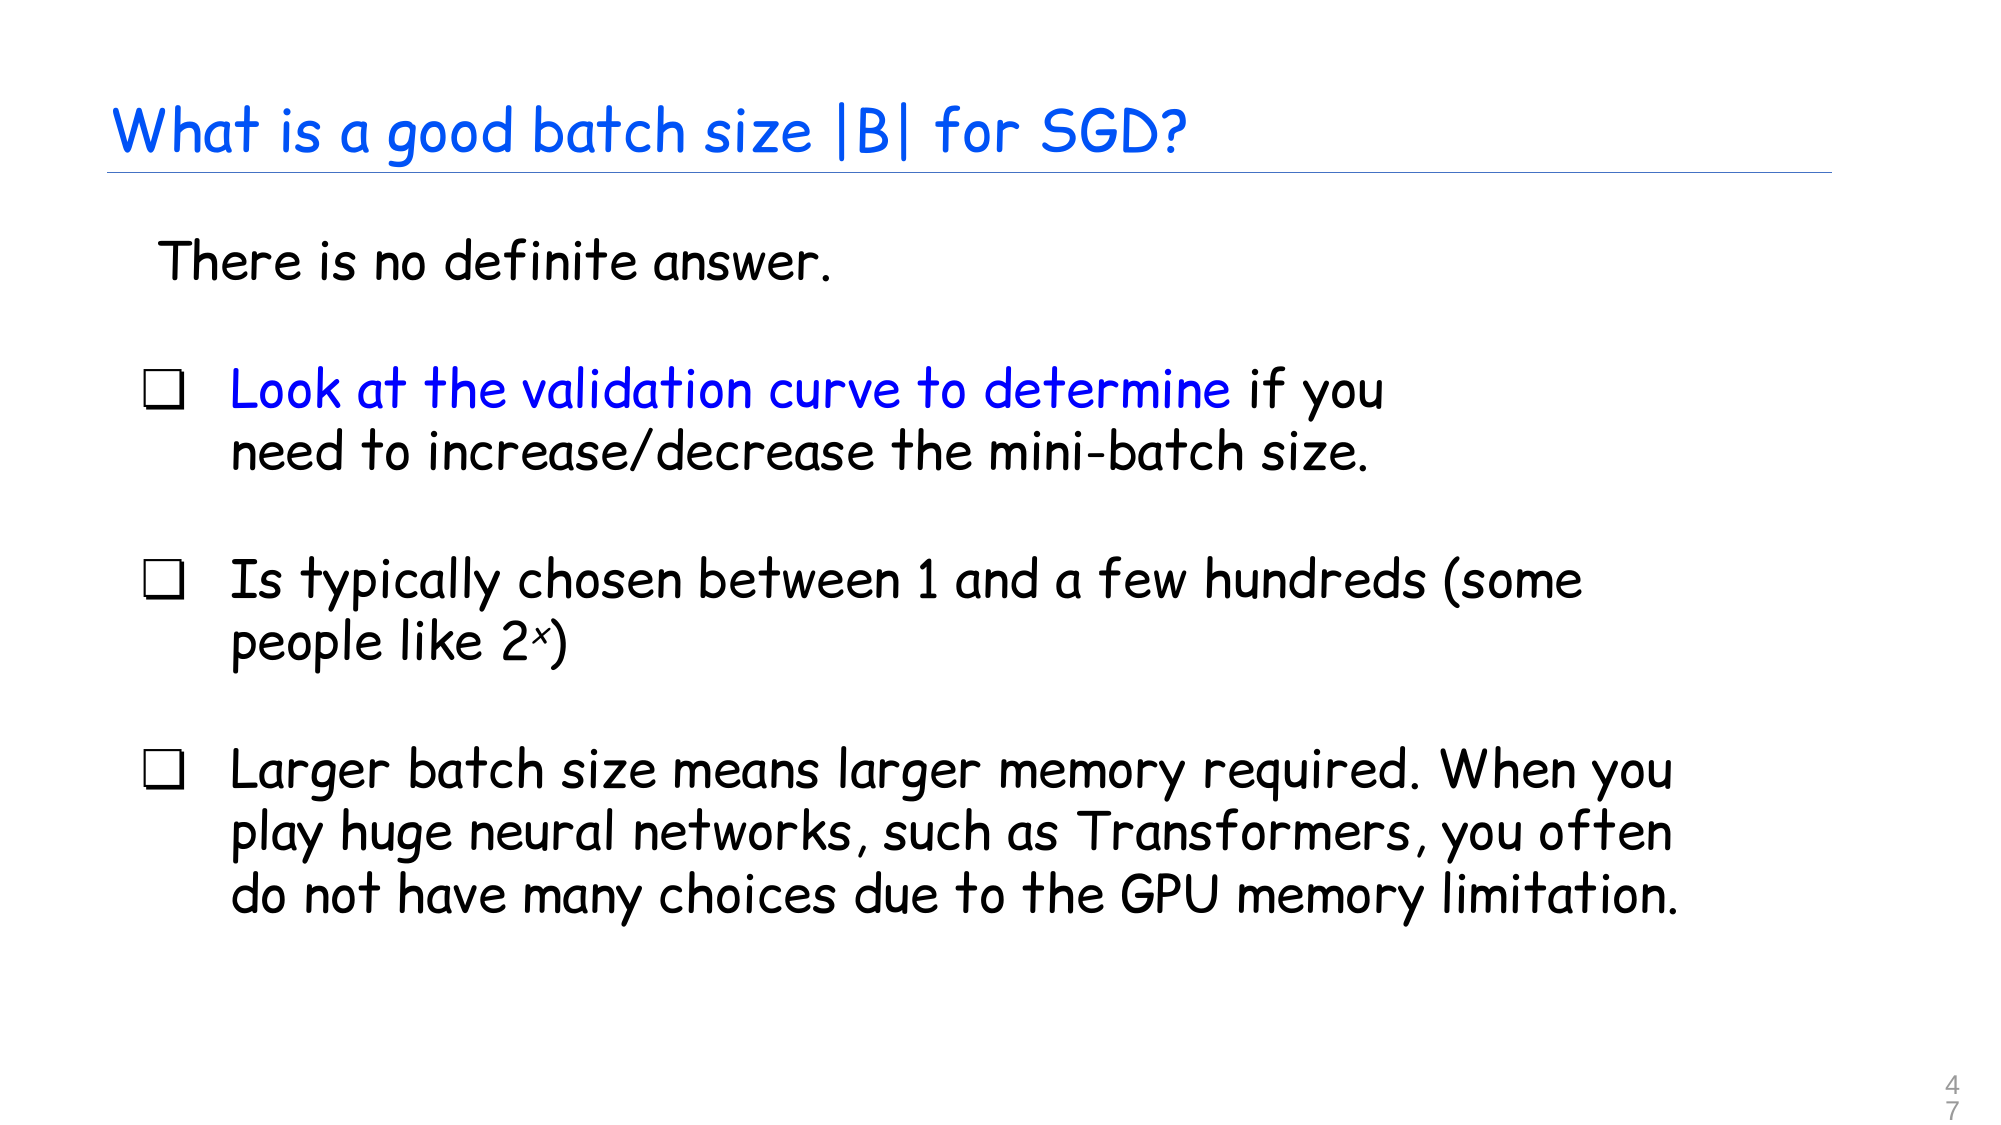

What is a good batch size |B| for SGD?
There is no definite answer.

❏	Look at the validation curve to determine if you need to increase/decrease the mini-batch size.

❏	Is typically chosen between 1 and a few hundreds (some people like 2x)

❏	Larger batch size means larger memory required. When you play huge neural networks, such as Transformers, you often do not have many choices due to the GPU memory limitation.
47